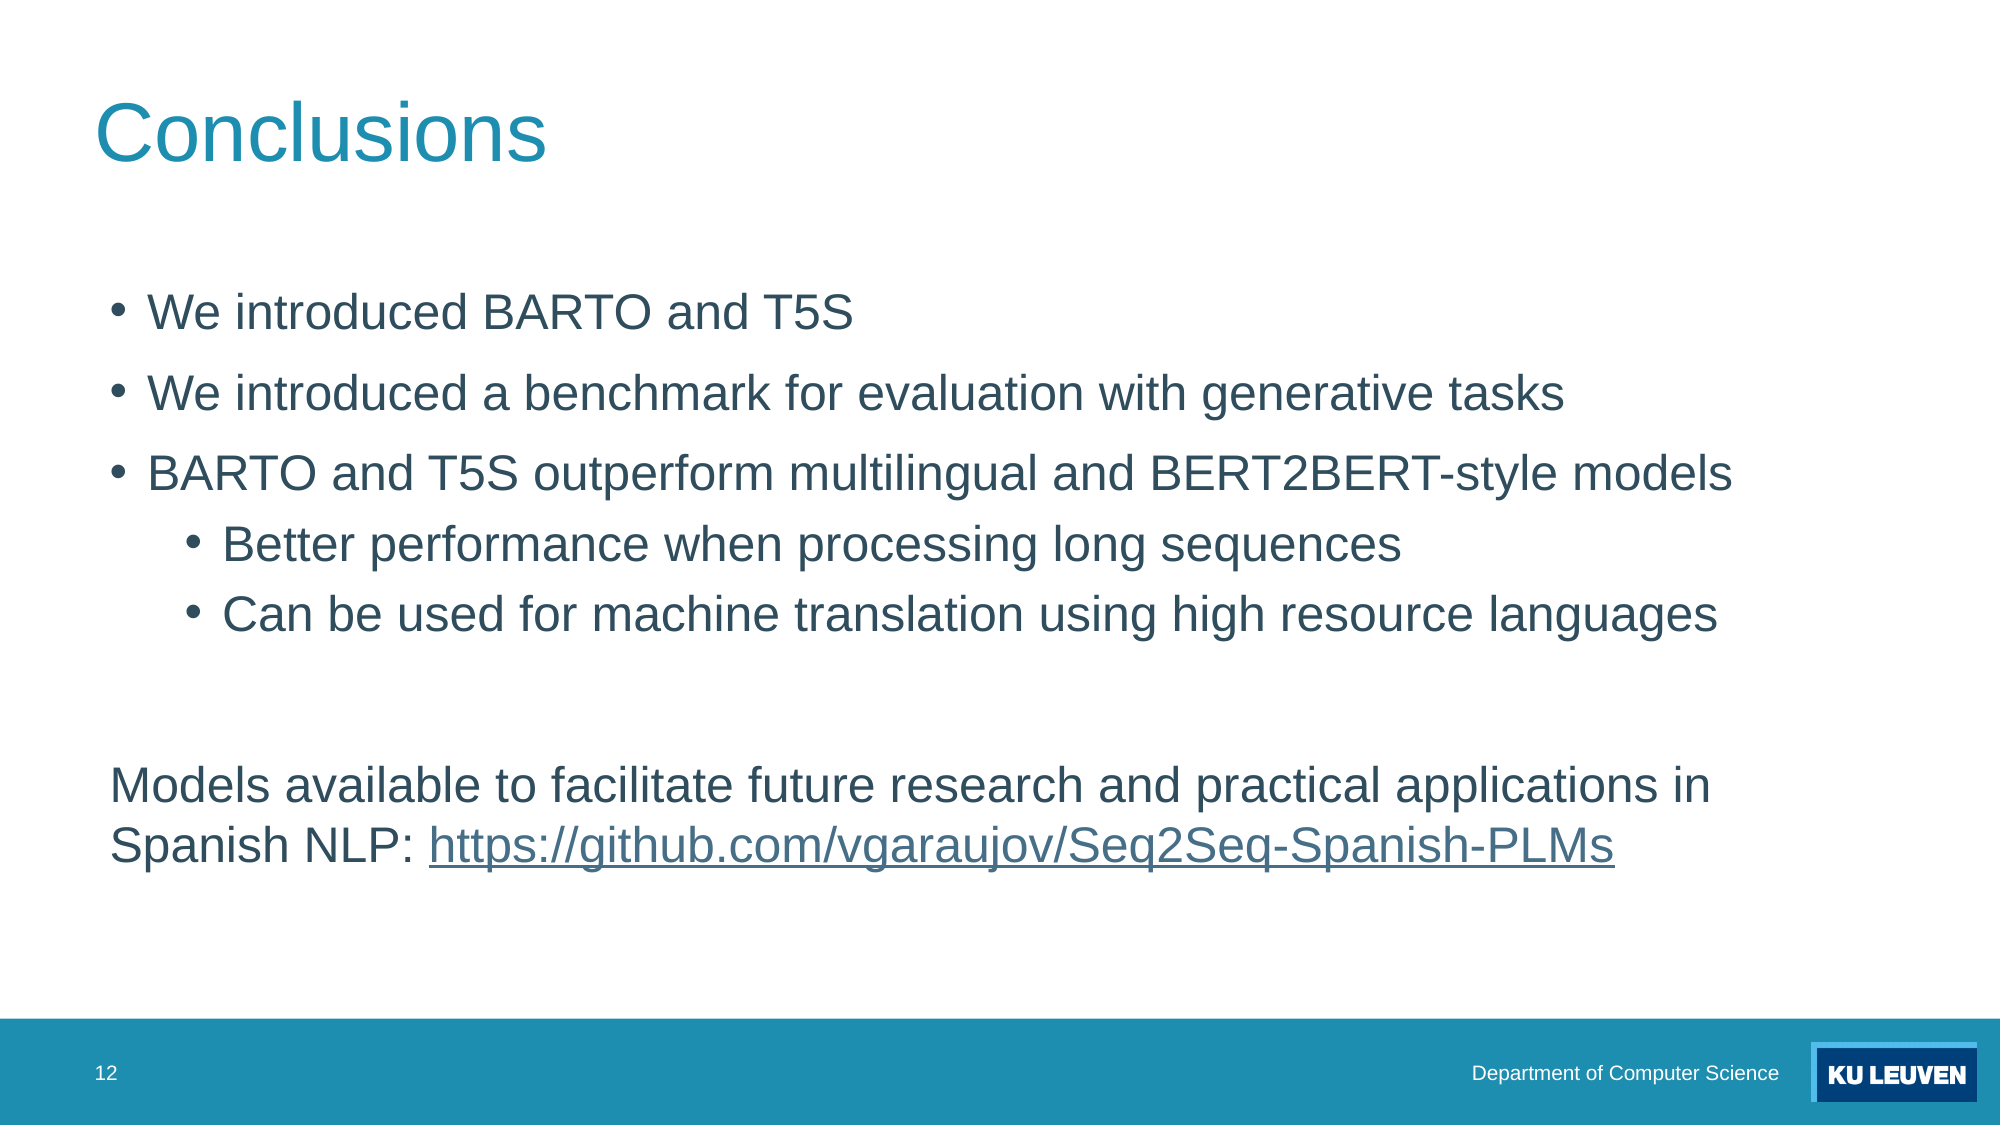

# Conclusions
We introduced BARTO and T5S
We introduced a benchmark for evaluation with generative tasks
BARTO and T5S outperform multilingual and BERT2BERT-style models
Better performance when processing long sequences
Can be used for machine translation using high resource languages

Models available to facilitate future research and practical applications in Spanish NLP: https://github.com/vgaraujov/Seq2Seq-Spanish-PLMs
12
Department of Computer Science